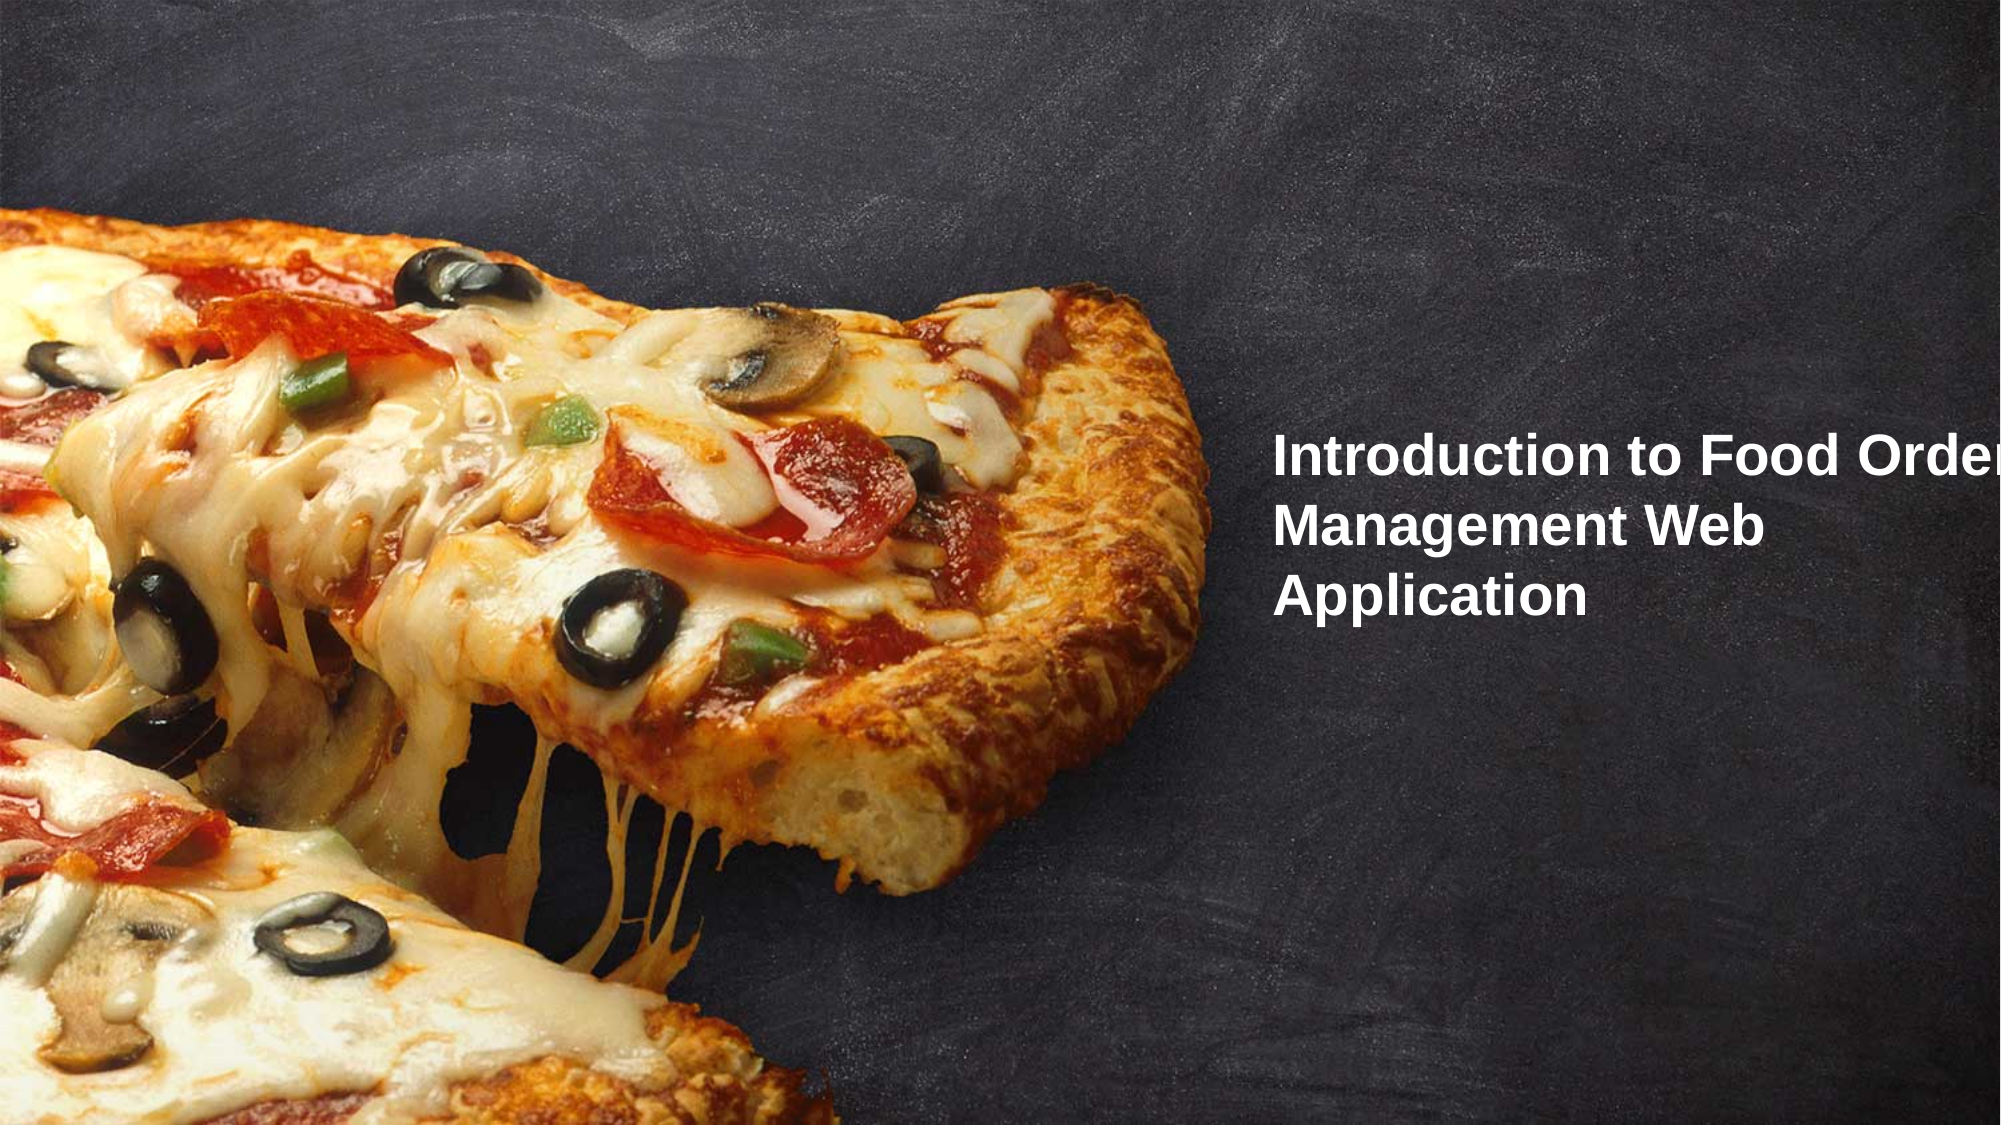

Introduction to Food Order Management Web Application